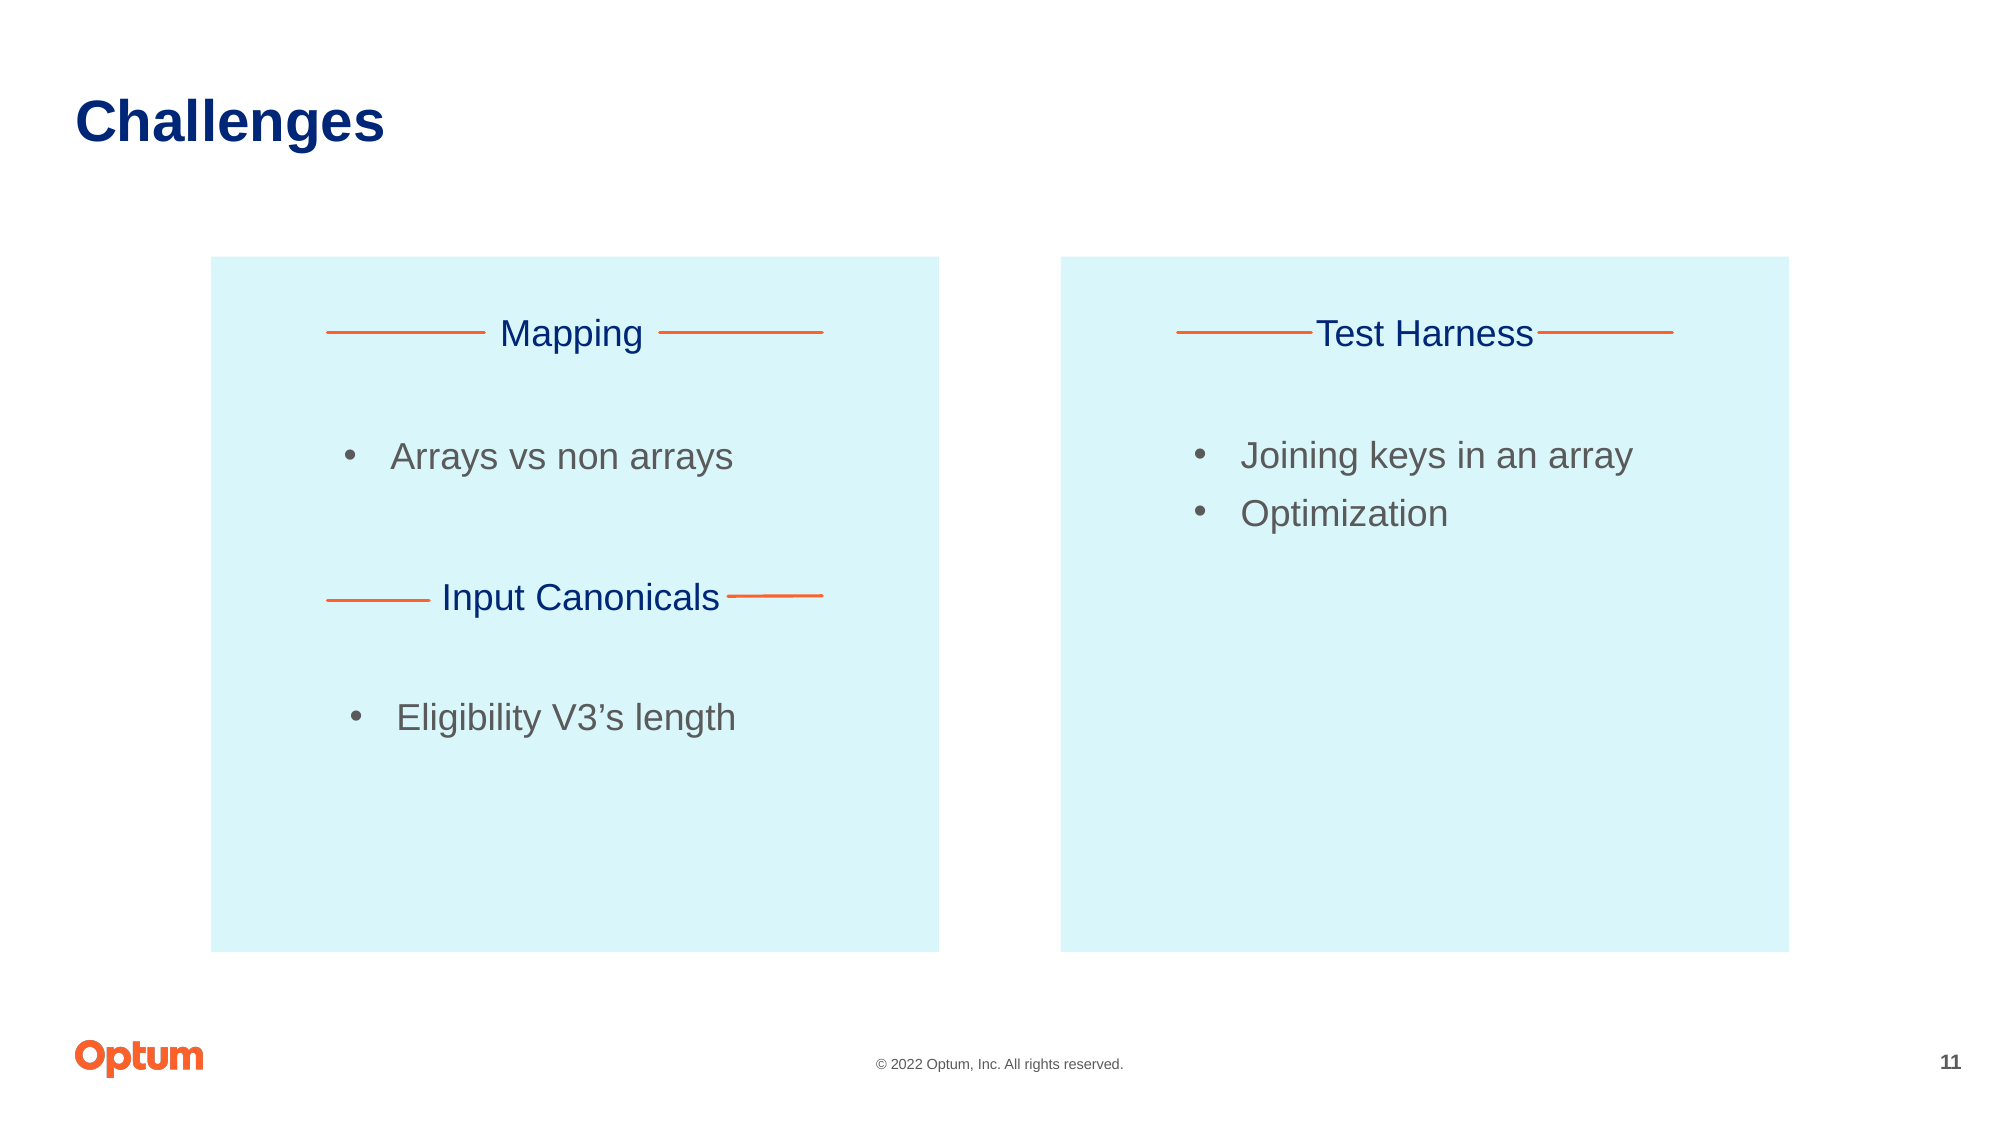

# Challenges

Mapping
Test Harness
Joining keys in an array
Optimization
Arrays vs non arrays

Input Canonicals
Eligibility V3’s length